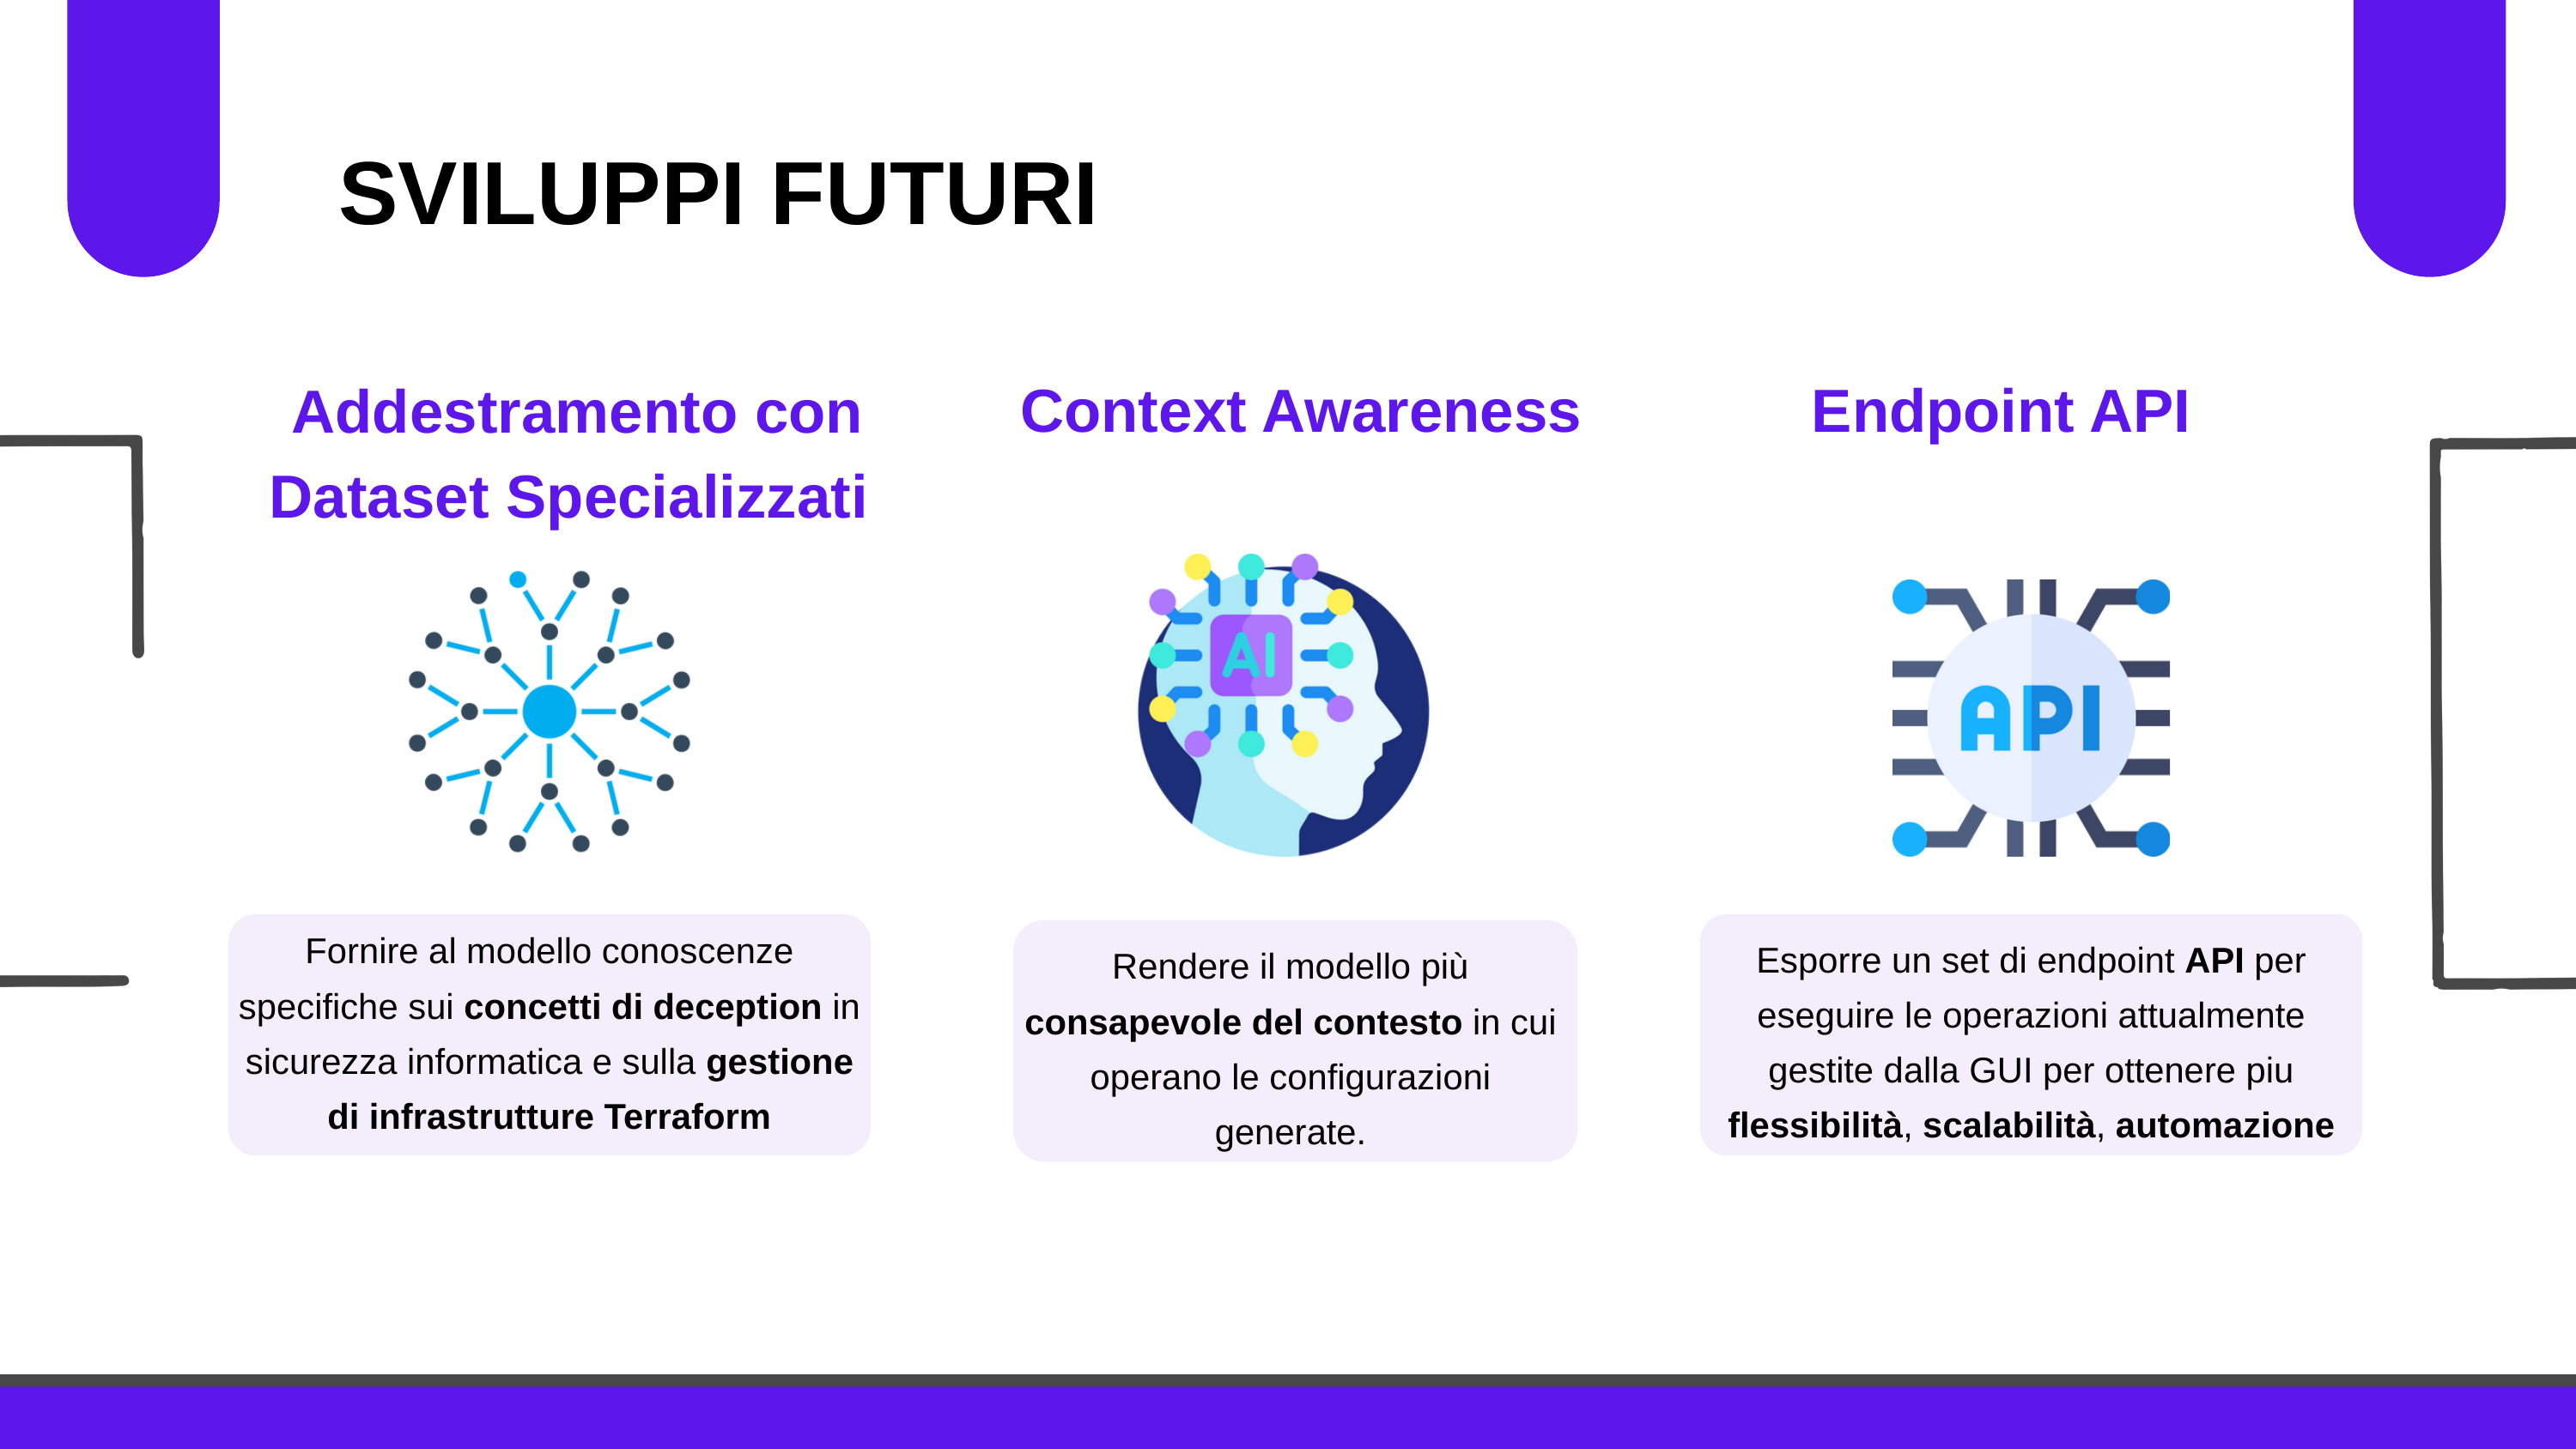

SVILUPPI FUTURI
Context Awareness
Endpoint API
 Addestramento con Dataset Specializzati

Fornire al modello conoscenze specifiche sui concetti di deception in sicurezza informatica e sulla gestione di infrastrutture Terraform

Rendere il modello più consapevole del contesto in cui operano le configurazioni generate.

Esporre un set di endpoint API per eseguire le operazioni attualmente gestite dalla GUI per ottenere piu flessibilità, scalabilità, automazione